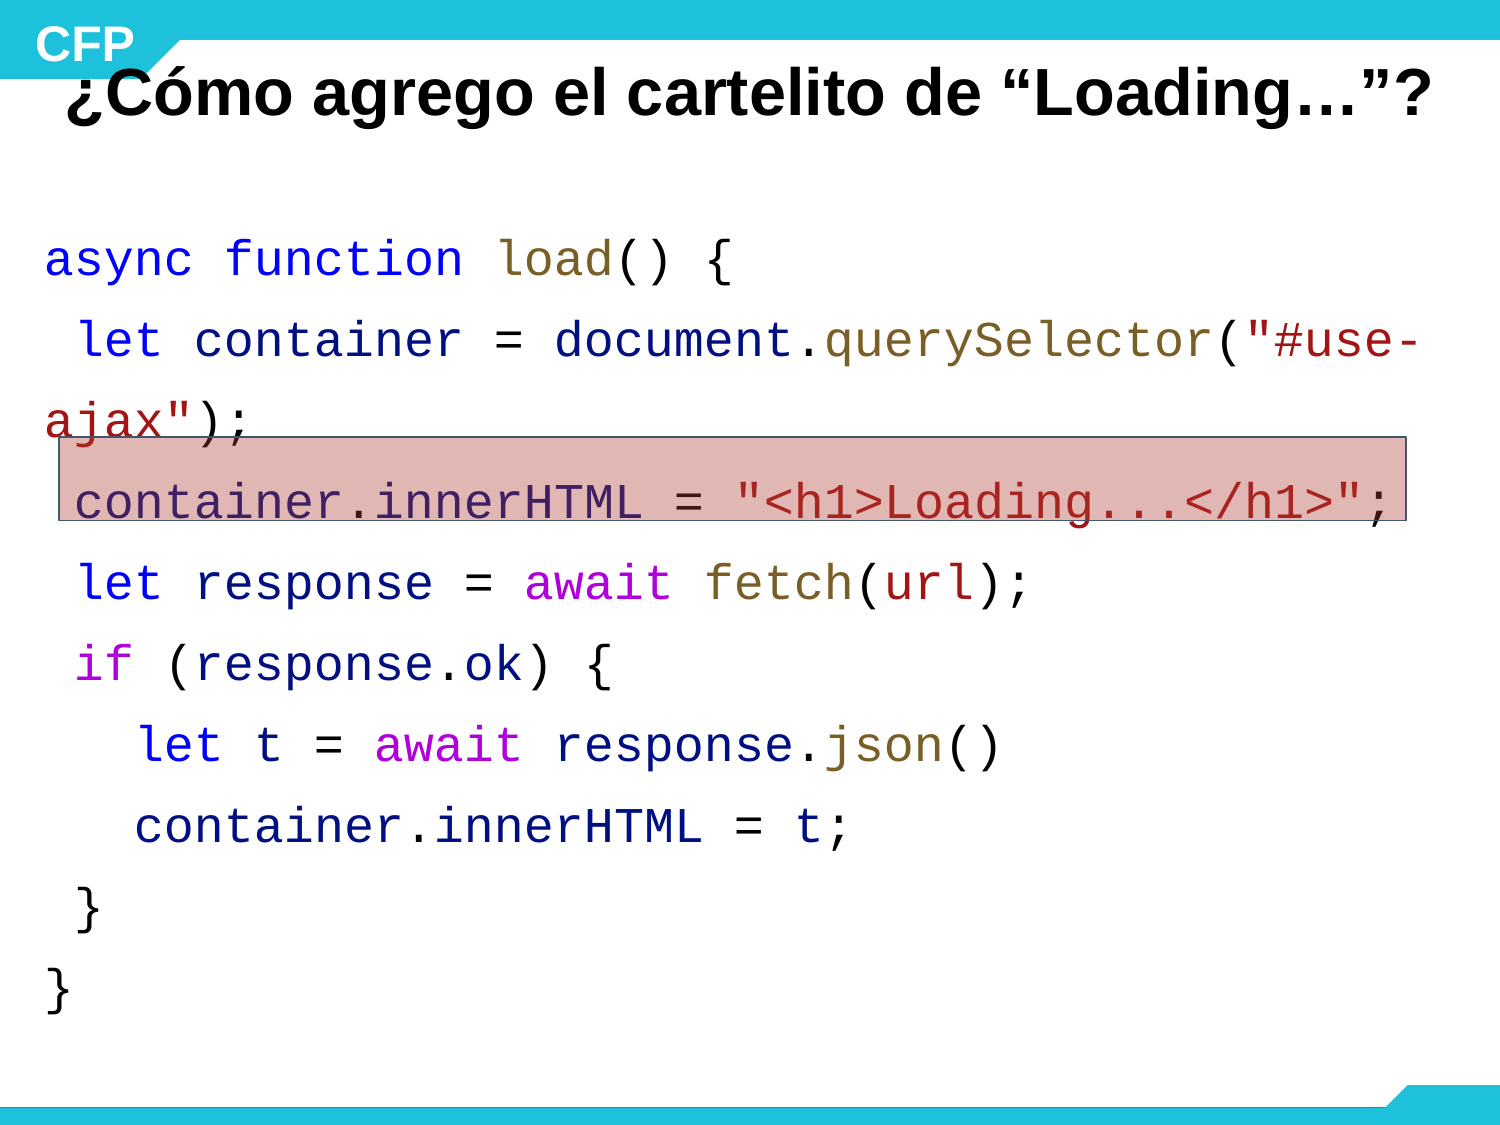

¿Cómo agrego el cartelito de “Loading…”?
async function load() {
 let container = document.querySelector("#use-ajax");
 container.innerHTML = "<h1>Loading...</h1>";
 let response = await fetch(url);
 if (response.ok) {
   let t = await response.json()
   container.innerHTML = t;
 }
}